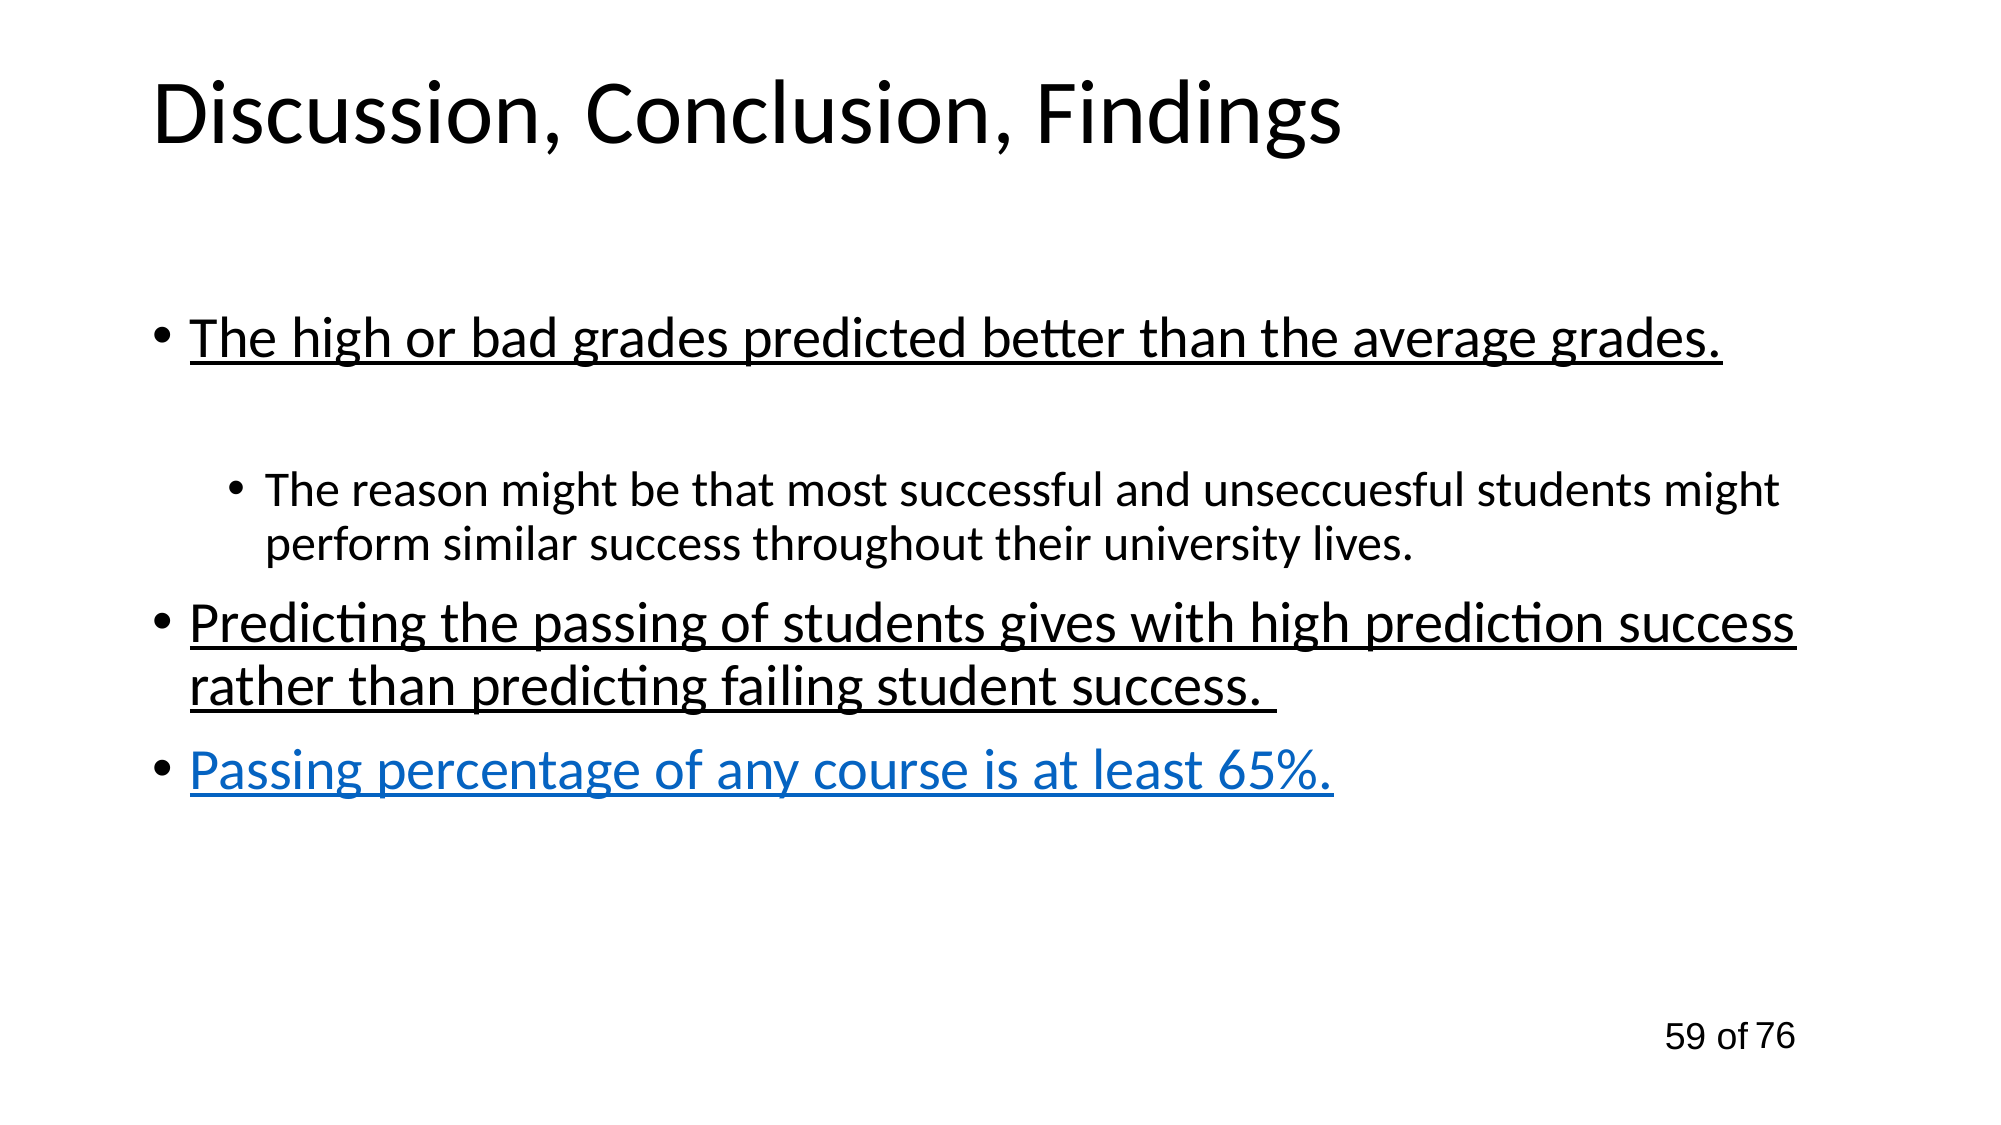

Discussion, Conclusion, Findings
The high or bad grades predicted better than the average grades.

The reason might be that most successful and unseccuesful students might perform similar success throughout their university lives.
Predicting the passing of students gives with high prediction success rather than predicting failing student success.
Passing percentage of any course is at least 65%.